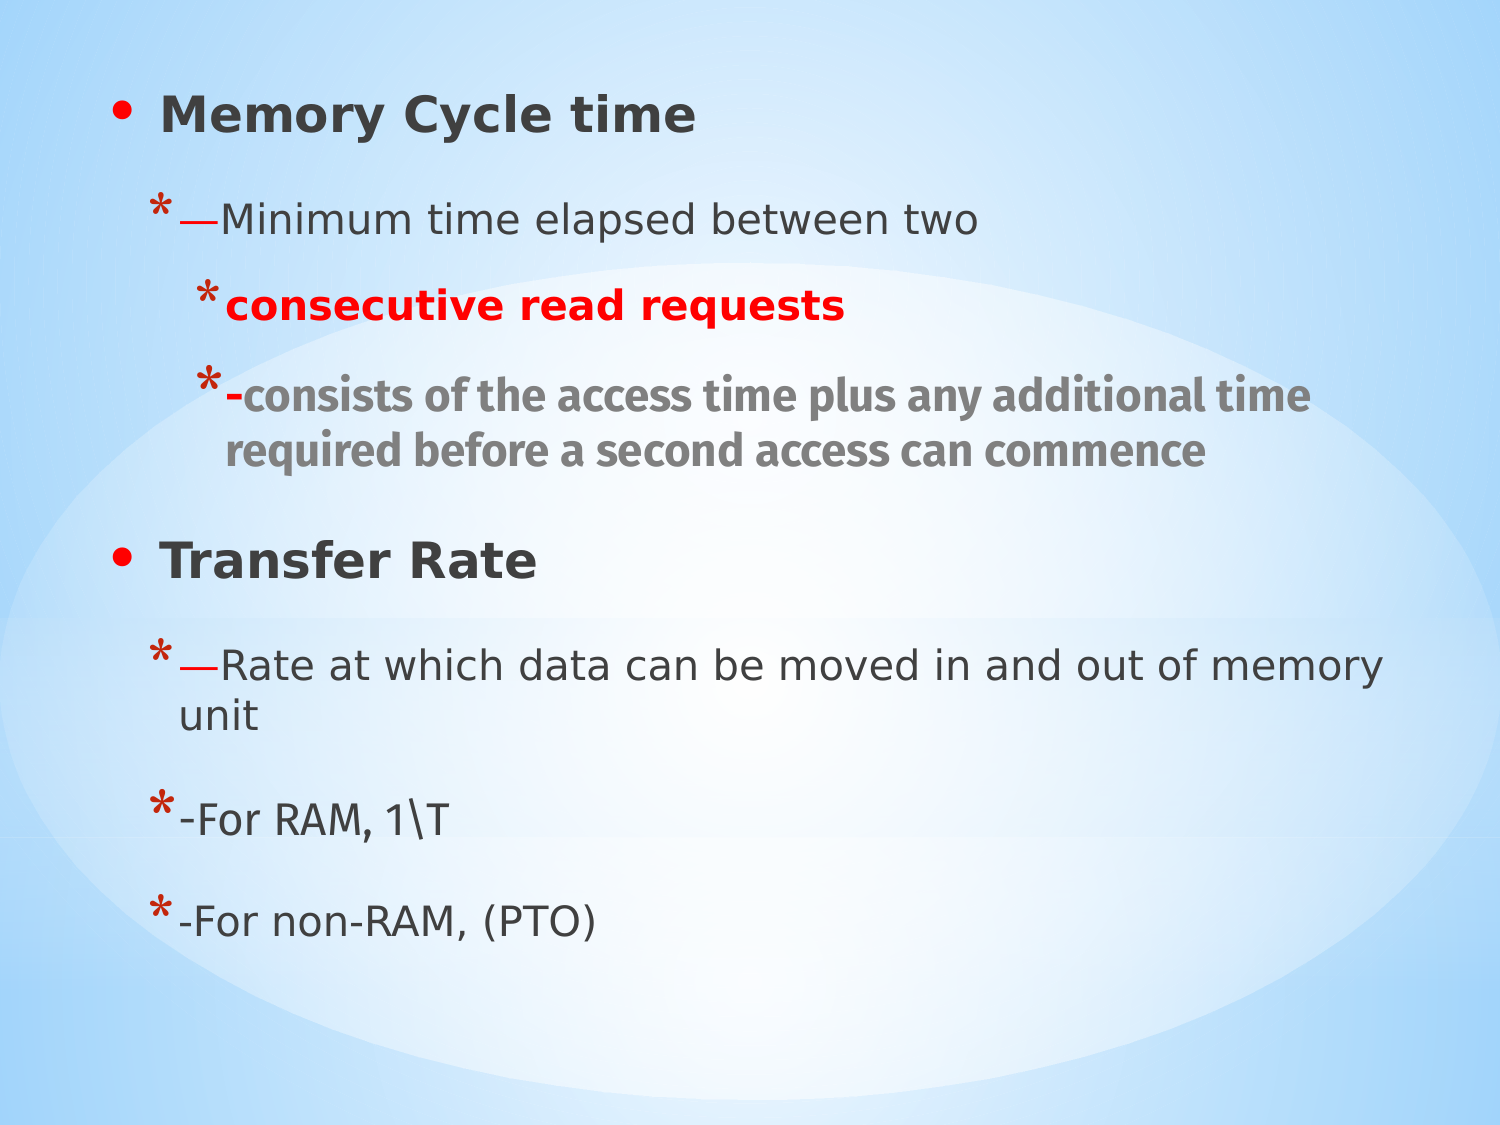

#
Memory Cycle time
—Minimum time elapsed between two
consecutive read requests
-consists of the access time plus any additional time required before a second access can commence
Transfer Rate
—Rate at which data can be moved in and out of memory unit
-For RAM, 1\T
-For non-RAM, (PTO)